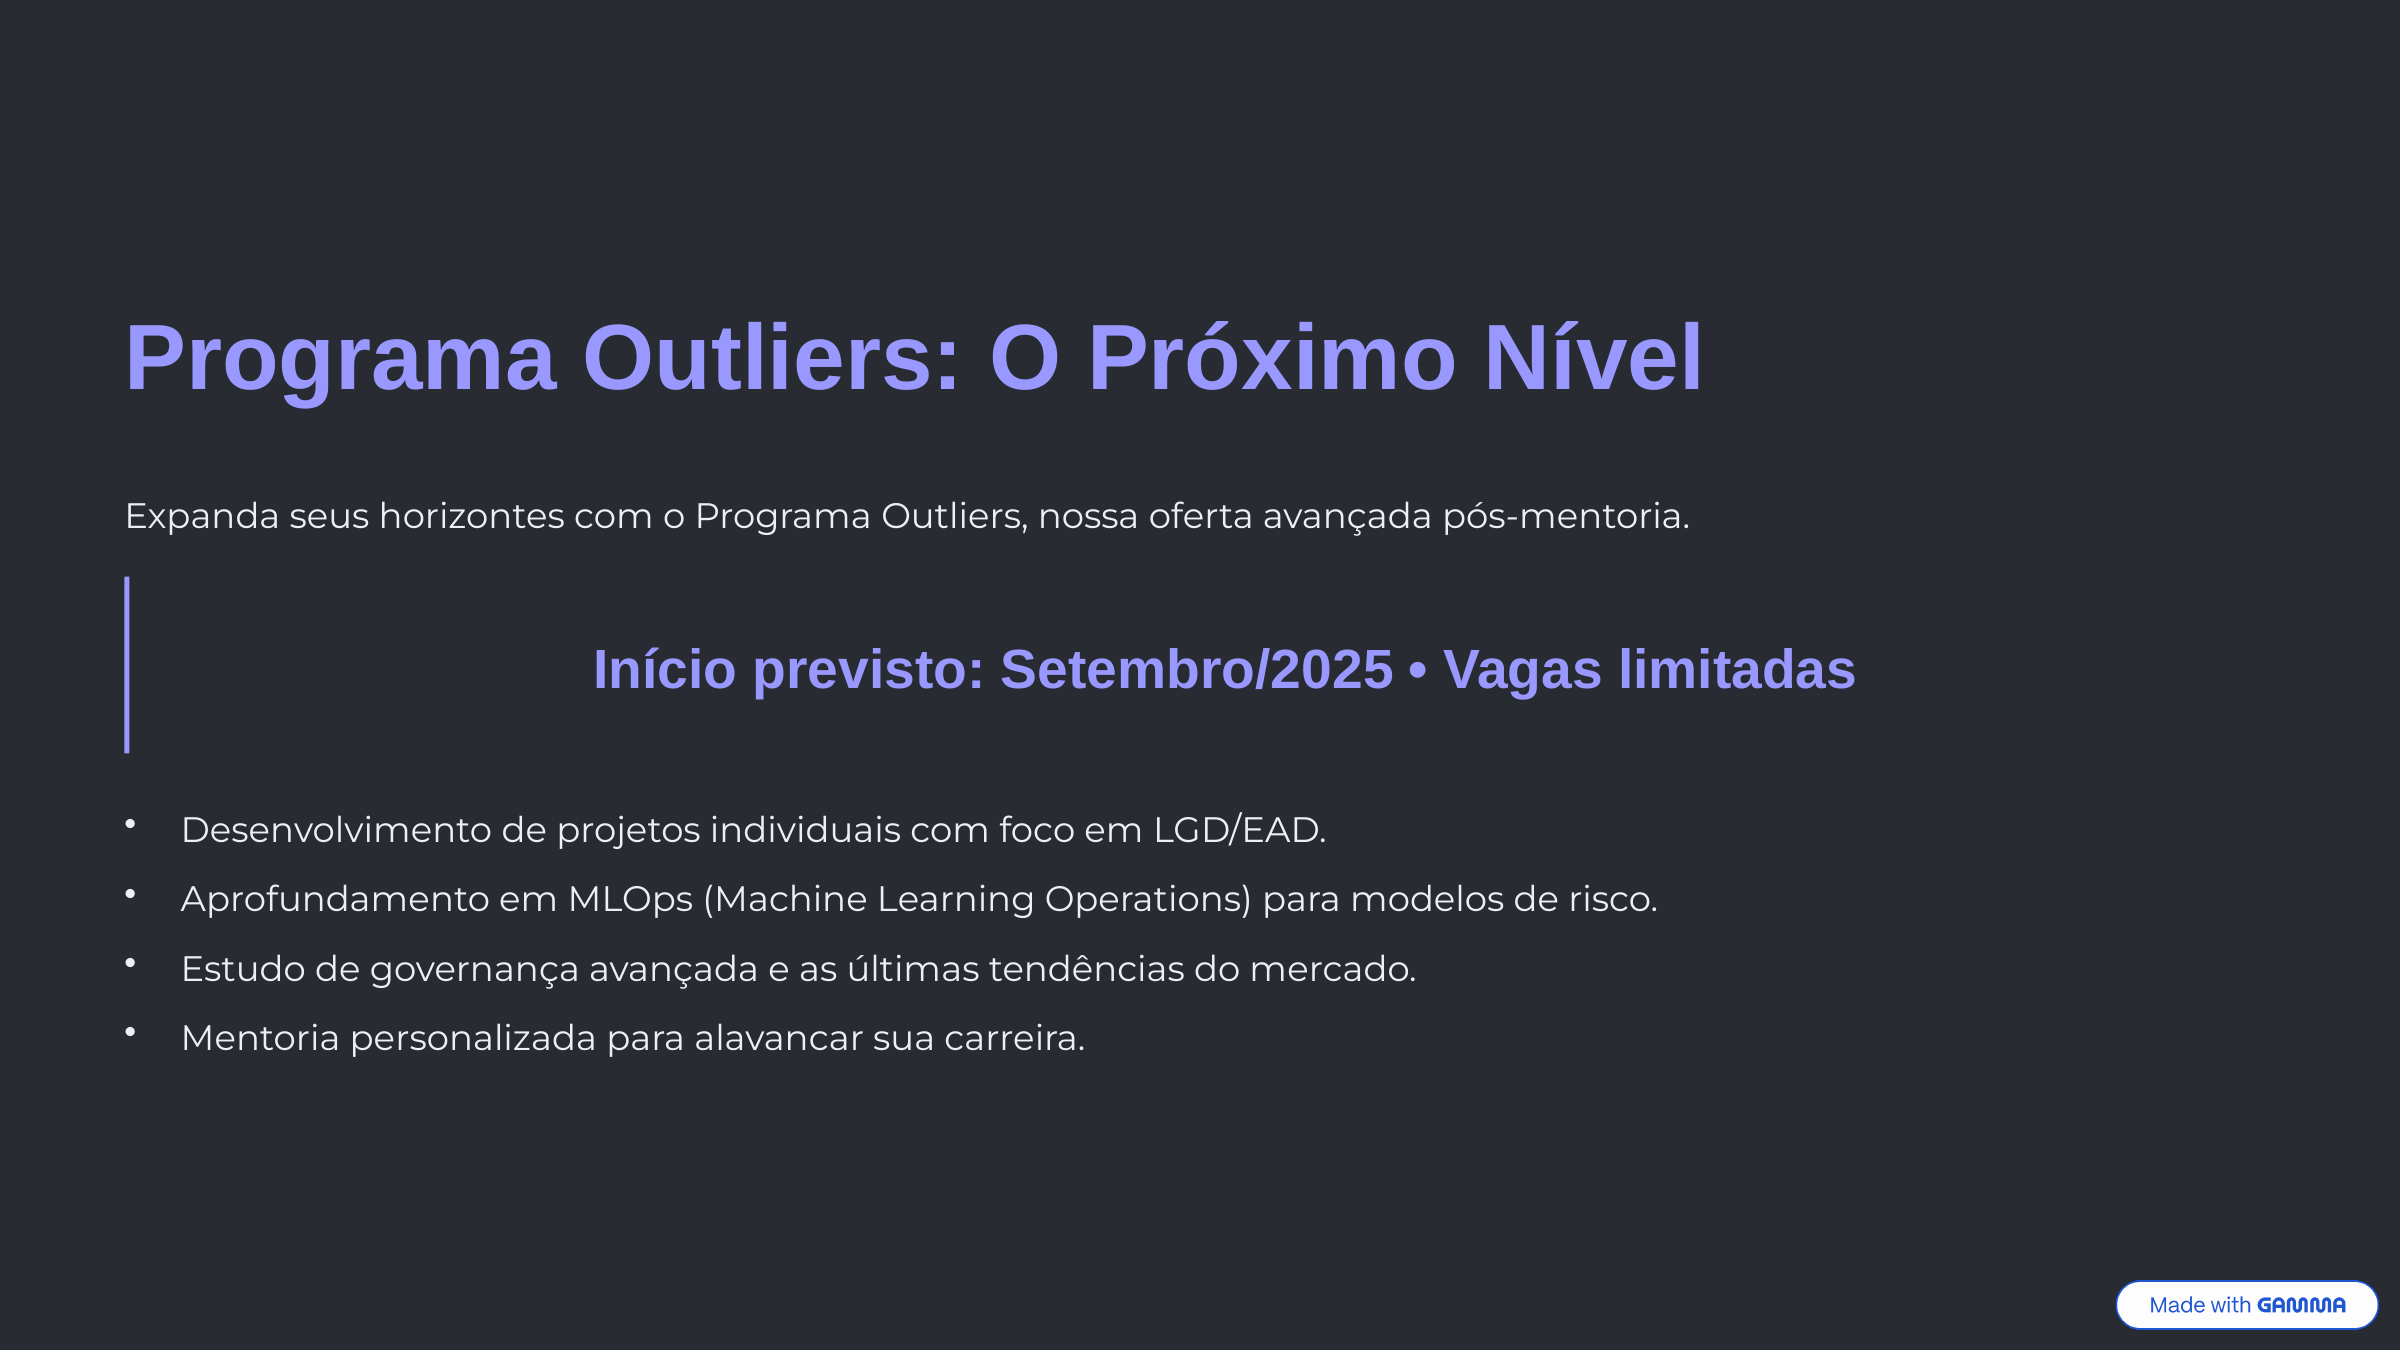

Programa Outliers: O Próximo Nível
Expanda seus horizontes com o Programa Outliers, nossa oferta avançada pós-mentoria.

Início previsto: Setembro/2025 • Vagas limitadas
Desenvolvimento de projetos individuais com foco em LGD/EAD.
Aprofundamento em MLOps (Machine Learning Operations) para modelos de risco.
Estudo de governança avançada e as últimas tendências do mercado.
Mentoria personalizada para alavancar sua carreira.